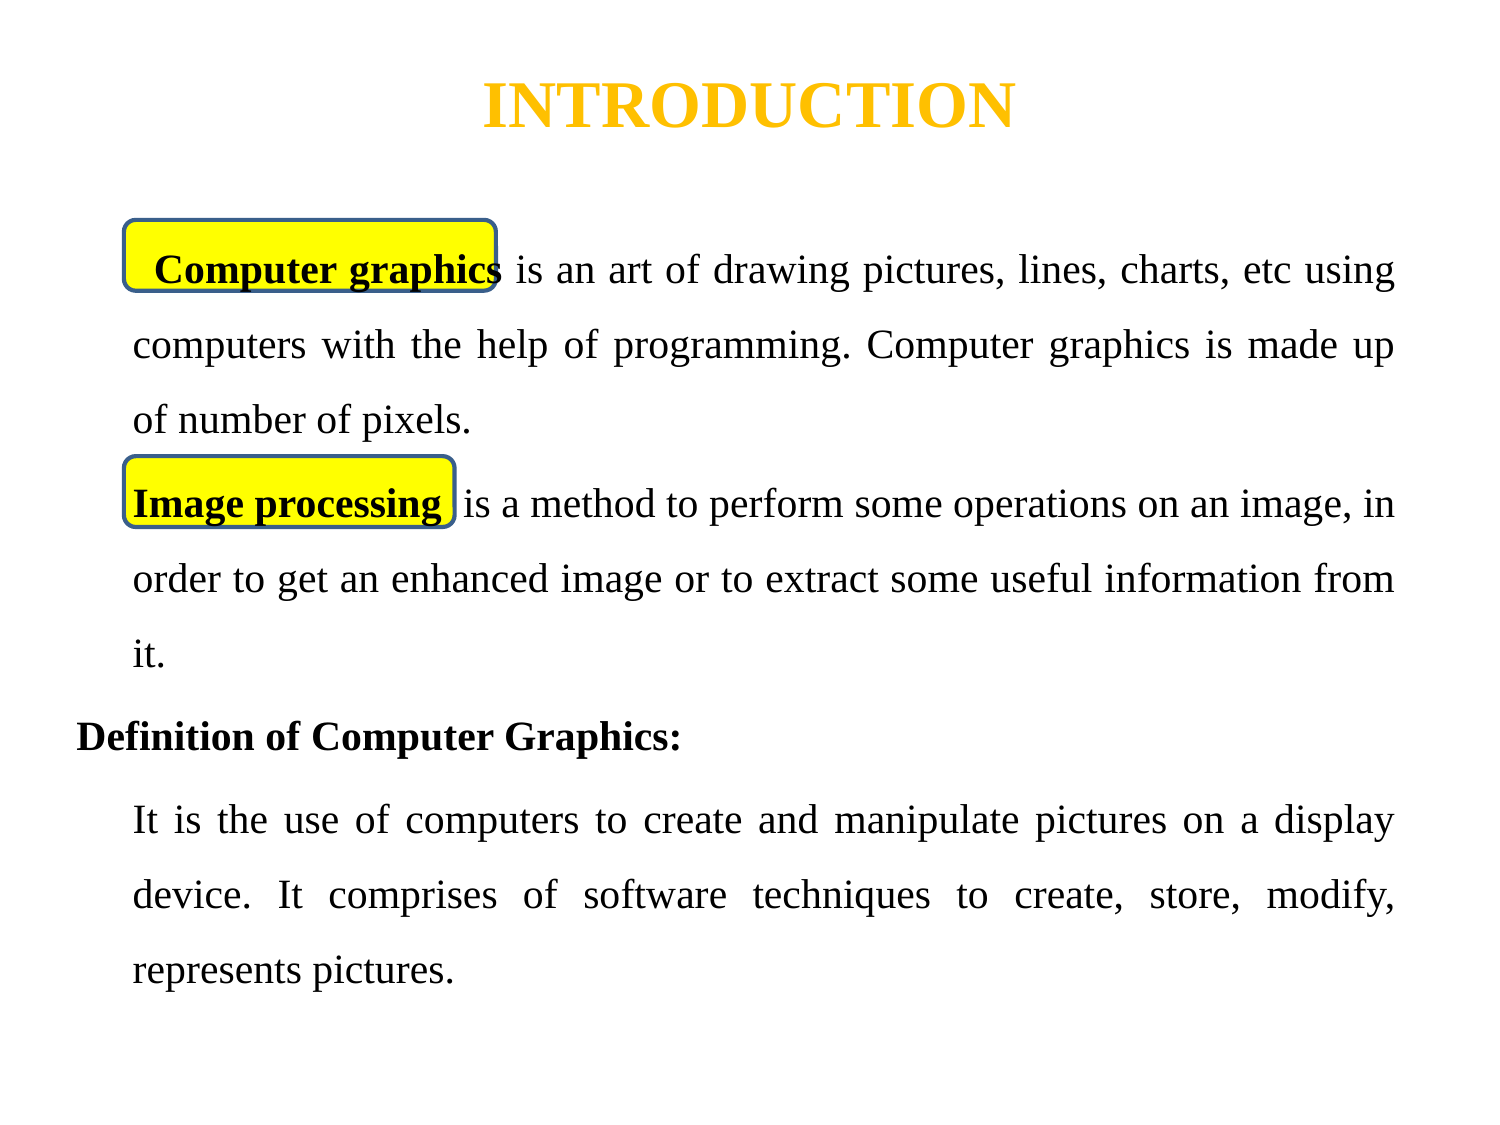

# INTRODUCTION
      Computer graphics is an art of drawing pictures, lines, charts, etc using computers with the help of programming. Computer graphics is made up of number of pixels.
	Image processing  is a method to perform some operations on an image, in order to get an enhanced image or to extract some useful information from it.
Definition of Computer Graphics:
	It is the use of computers to create and manipulate pictures on a display device. It comprises of software techniques to create, store, modify, represents pictures.